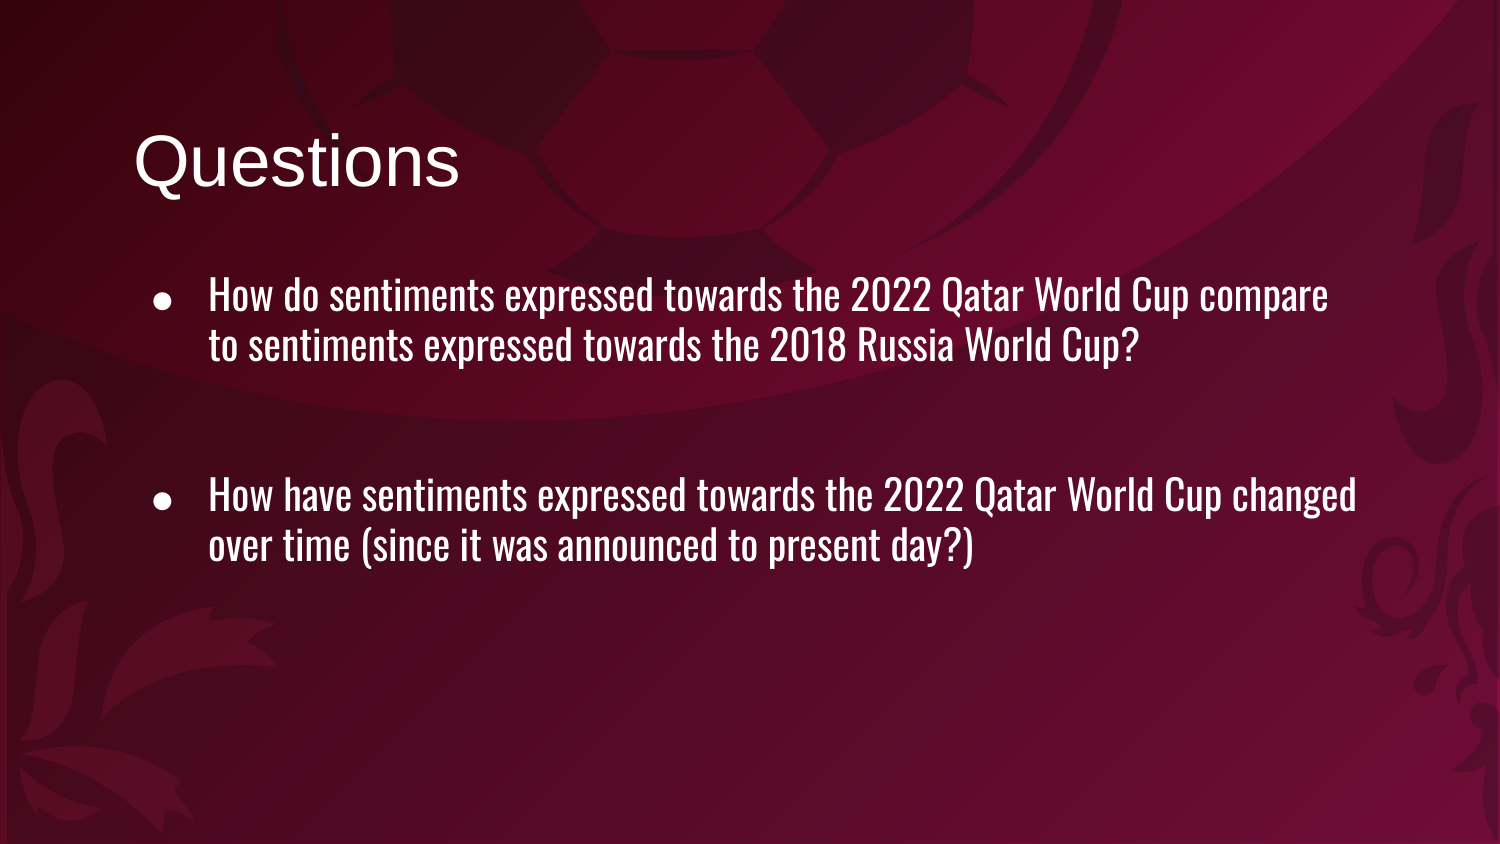

Questions

How do sentiments expressed towards the 2022 Qatar World Cup compare to sentiments expressed towards the 2018 Russia World Cup?

How have sentiments expressed towards the 2022 Qatar World Cup changed over time (since it was announced to present day?)